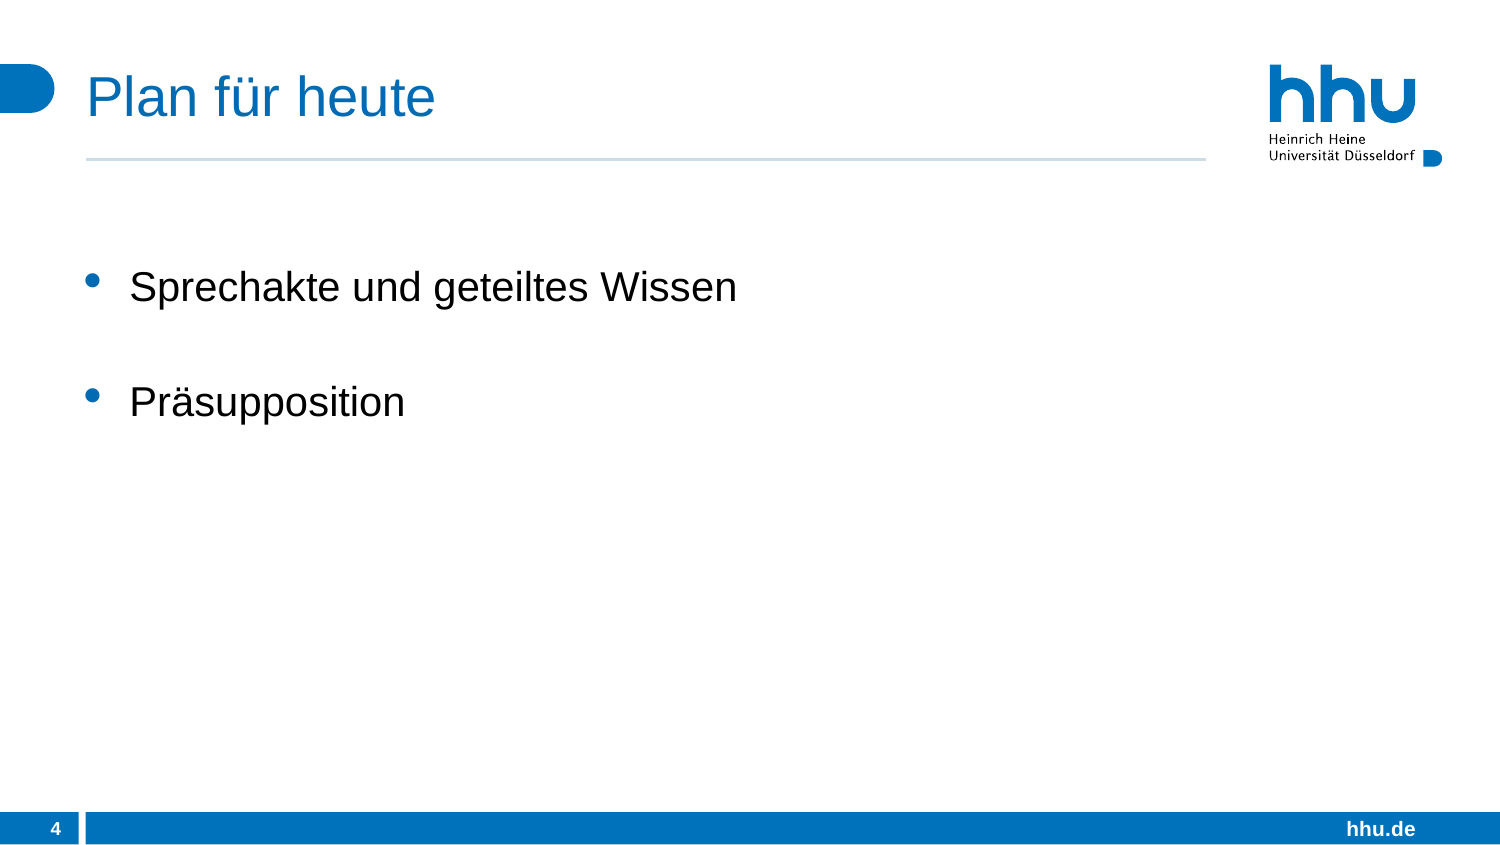

# Plan für heute

Sprechakte und geteiltes Wissen

Präsupposition
4